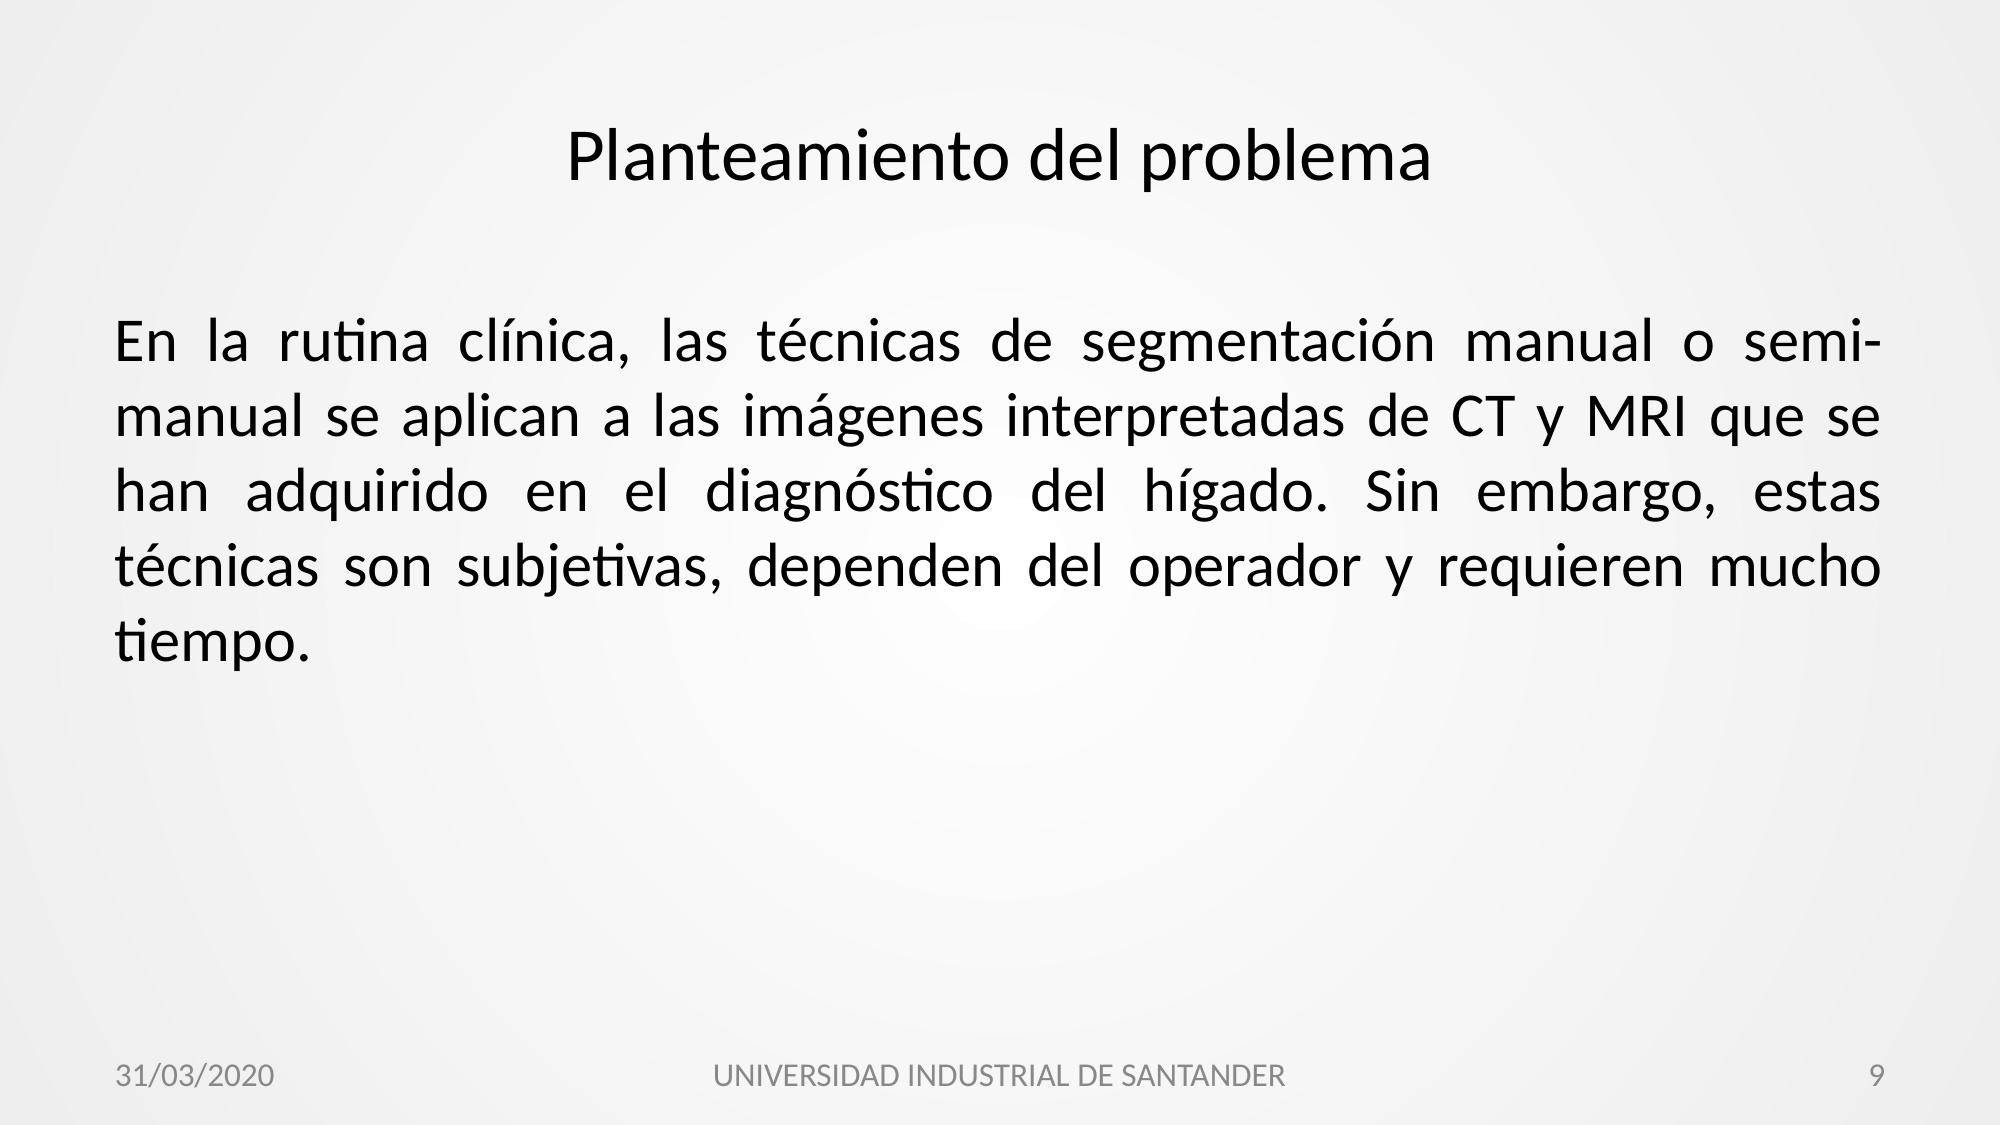

# Planteamiento del problema

En la rutina clínica, las técnicas de segmentación manual o semi-manual se aplican a las imágenes interpretadas de CT y MRI que se han adquirido en el diagnóstico del hígado. Sin embargo, estas técnicas son subjetivas, dependen del operador y requieren mucho tiempo.
31/03/2020
UNIVERSIDAD INDUSTRIAL DE SANTANDER
9